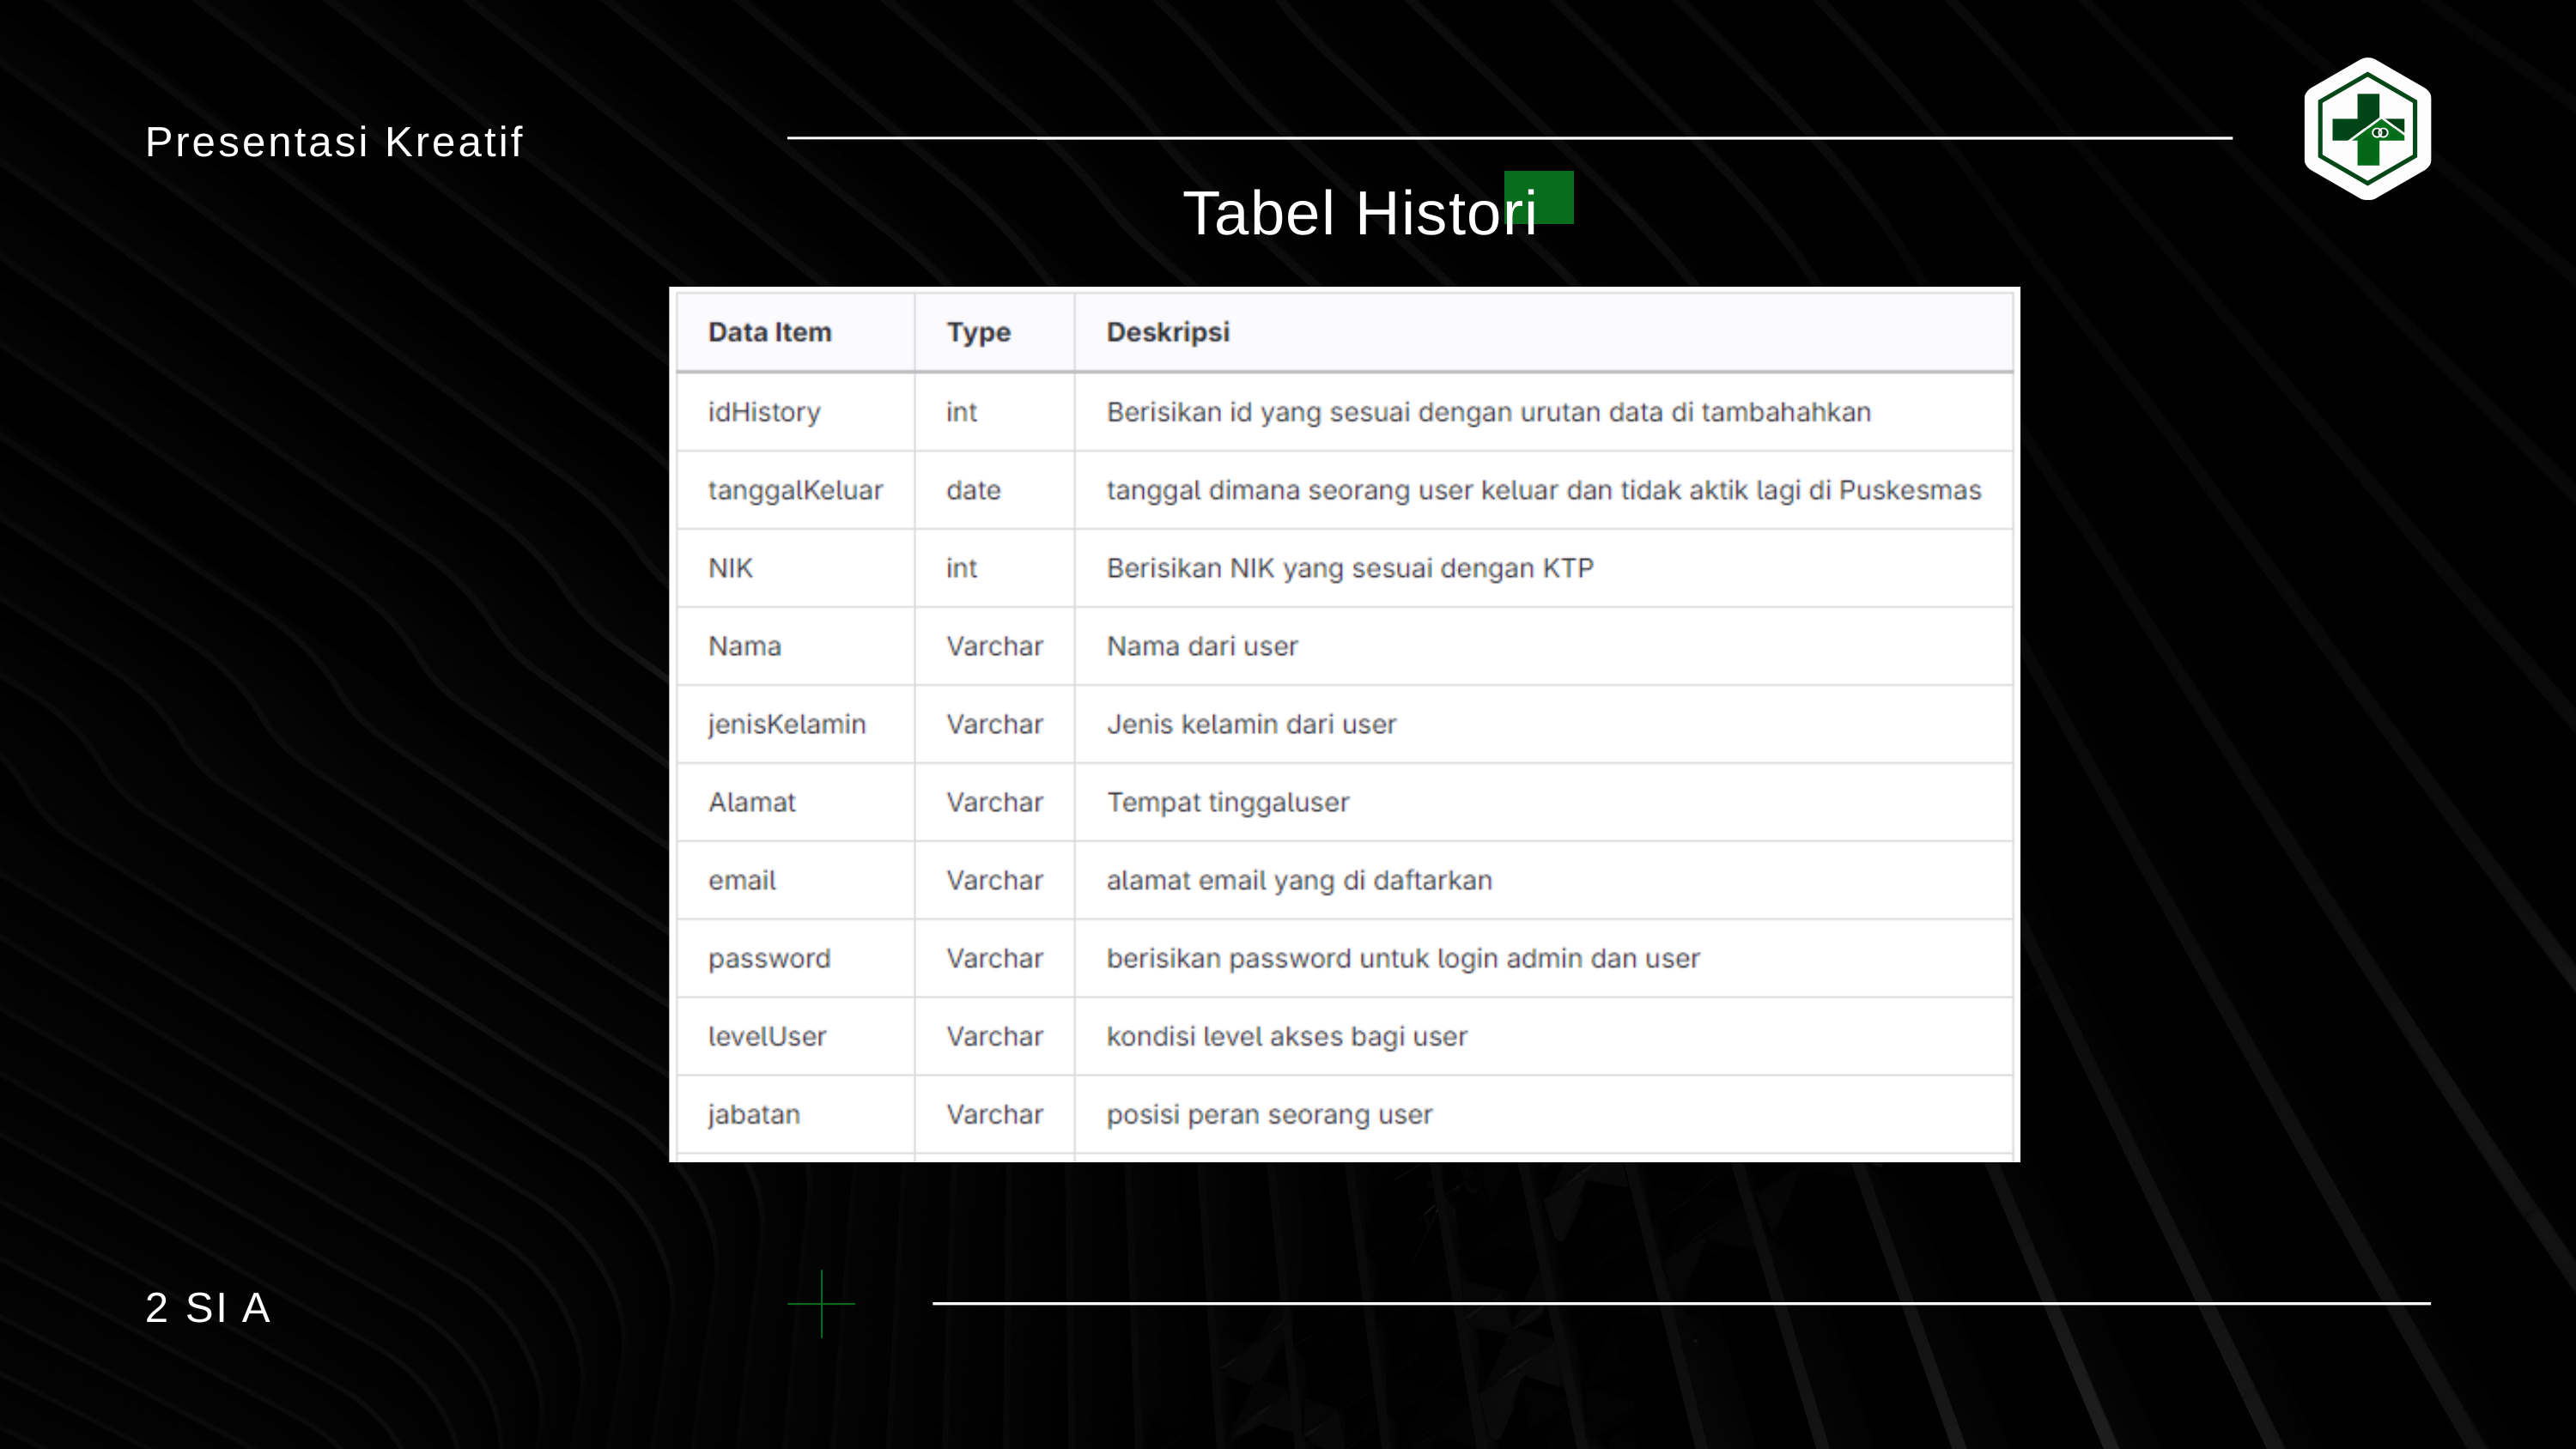

Presentasi Kreatif

Tabel Histori

2 SI A